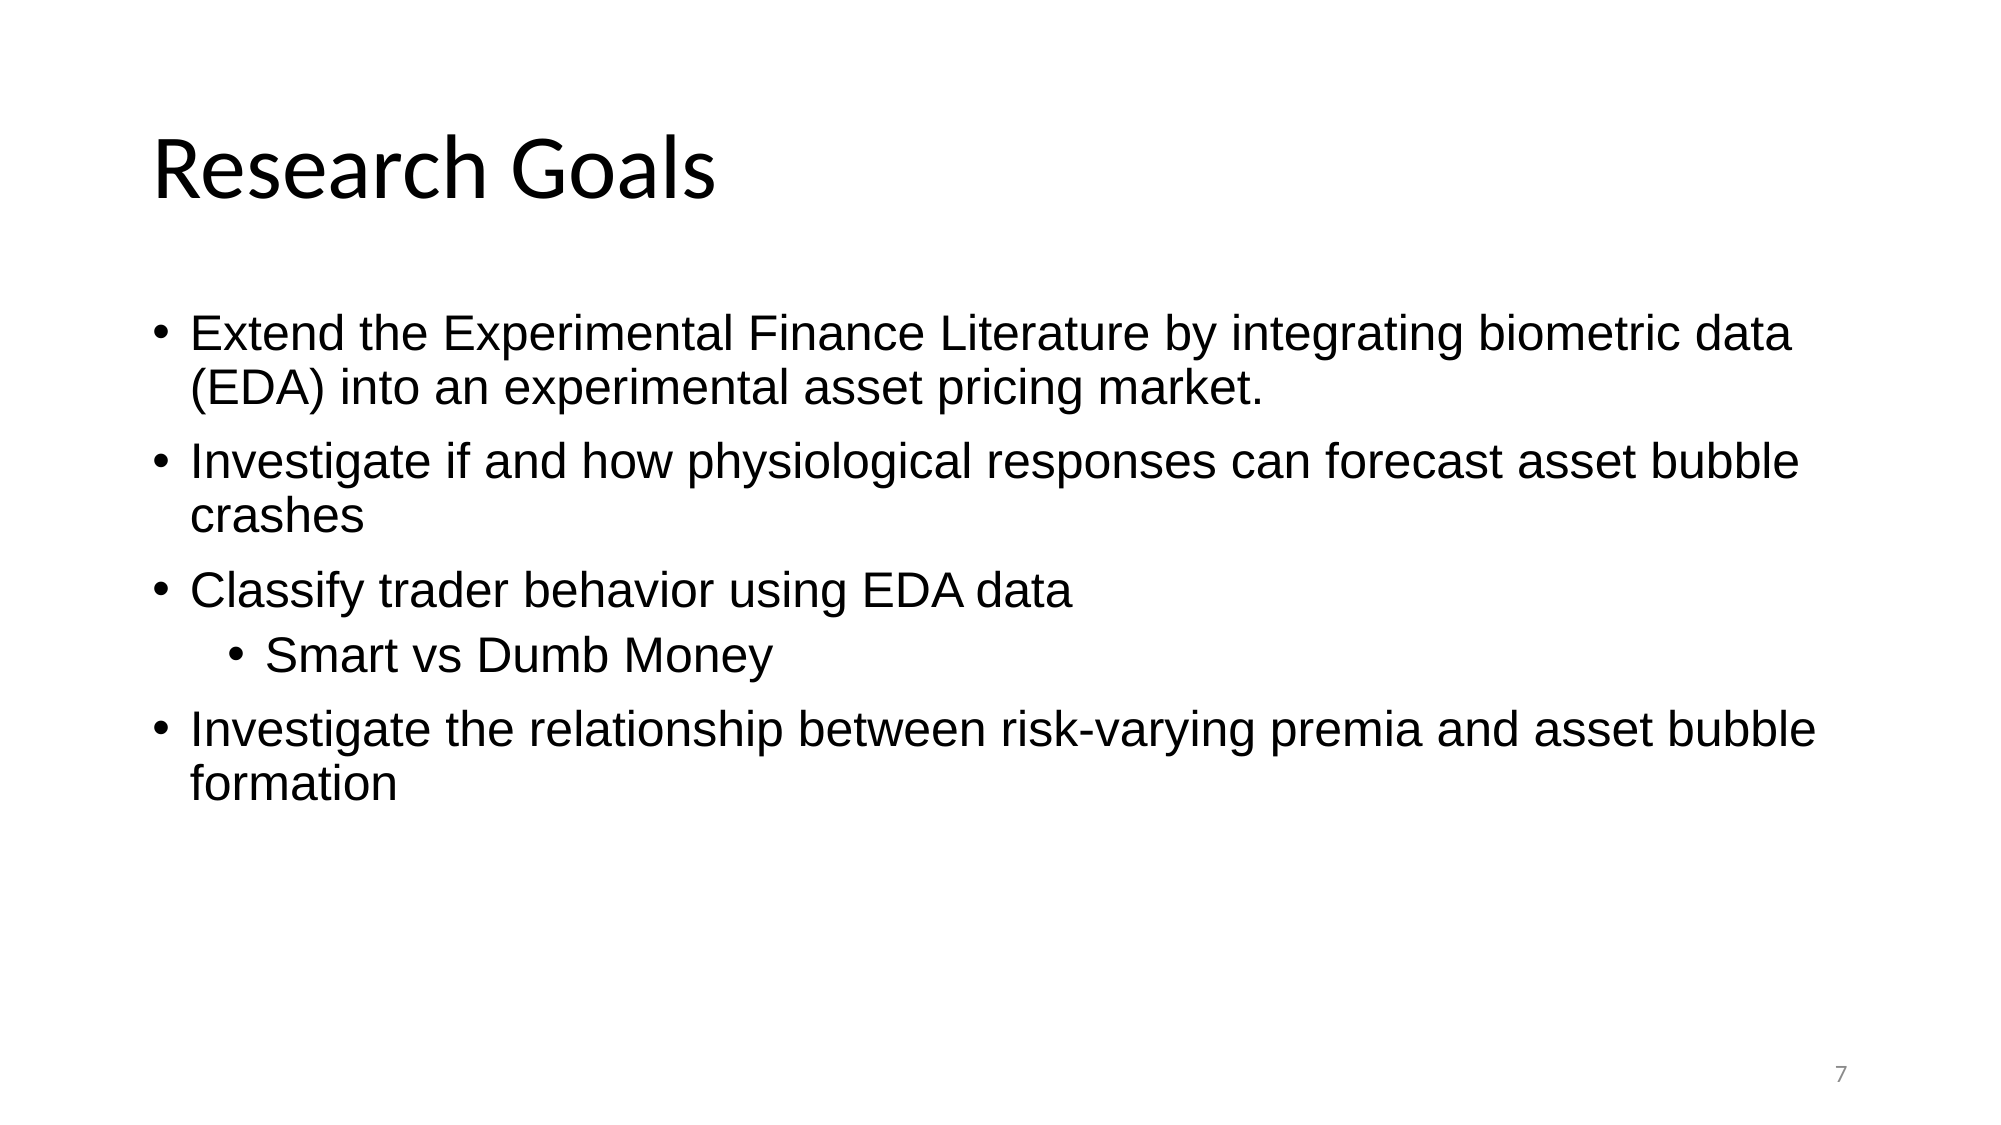

# Research Goals
Extend the Experimental Finance Literature by integrating biometric data (EDA) into an experimental asset pricing market.
Investigate if and how physiological responses can forecast asset bubble crashes
Classify trader behavior using EDA data
Smart vs Dumb Money
Investigate the relationship between risk-varying premia and asset bubble formation

7